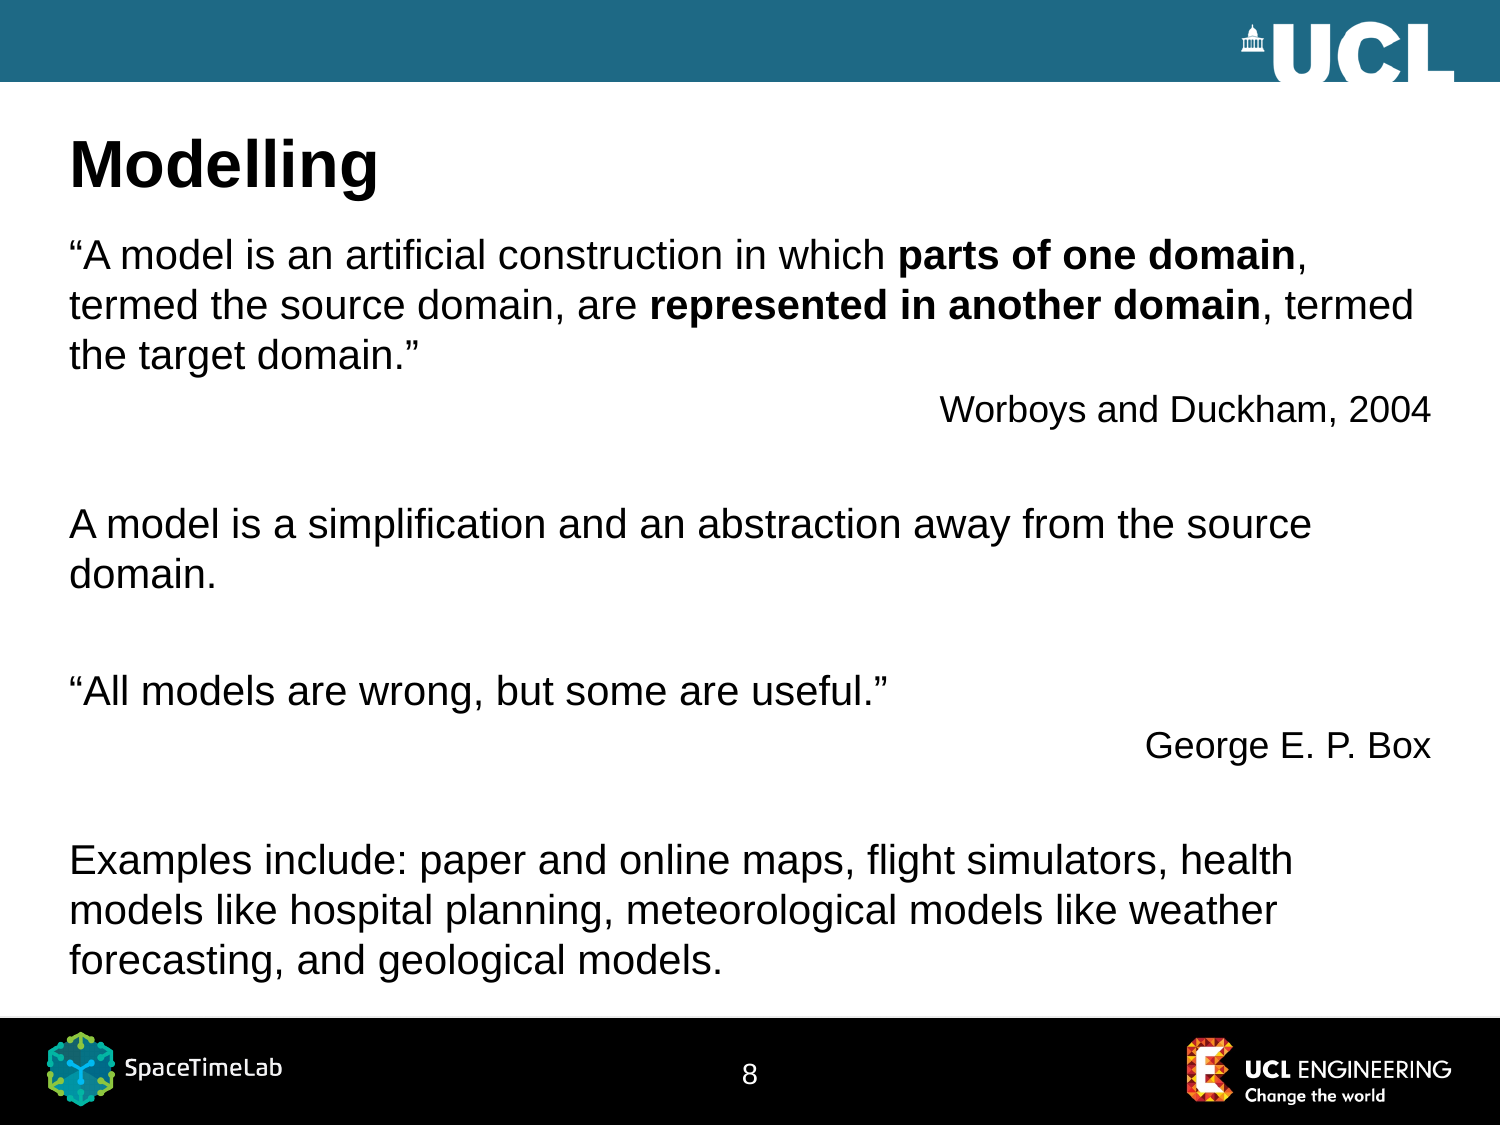

# Modelling
“A model is an artificial construction in which parts of one domain, termed the source domain, are represented in another domain, termed the target domain.”
Worboys and Duckham, 2004

A model is a simplification and an abstraction away from the source domain.

“All models are wrong, but some are useful.”
George E. P. Box

Examples include: paper and online maps, flight simulators, health models like hospital planning, meteorological models like weather forecasting, and geological models.
9